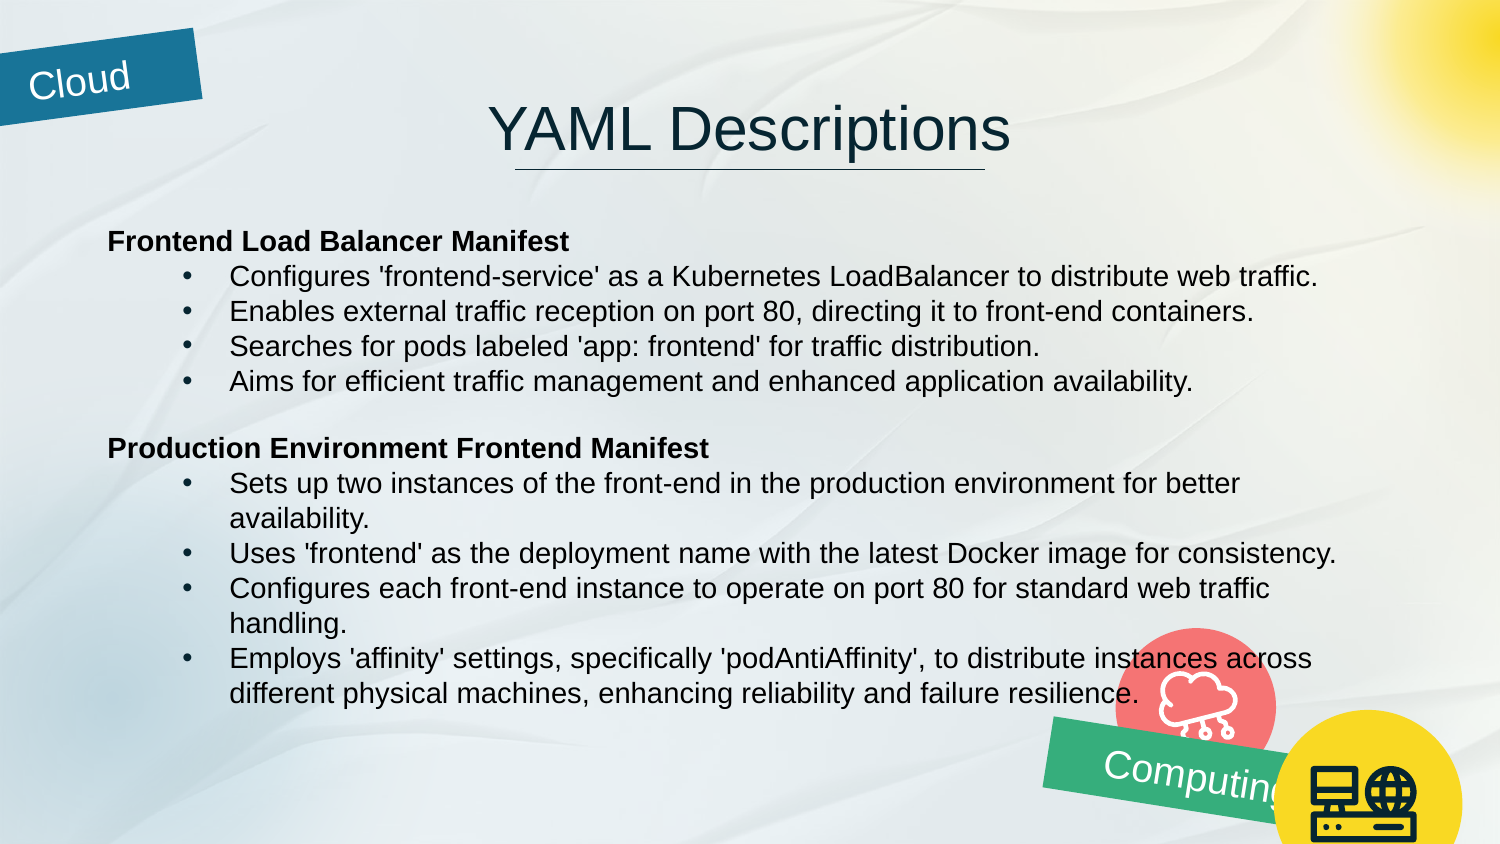

Cloud
# YAML Descriptions
Frontend Load Balancer Manifest
Configures 'frontend-service' as a Kubernetes LoadBalancer to distribute web traffic.
Enables external traffic reception on port 80, directing it to front-end containers.
Searches for pods labeled 'app: frontend' for traffic distribution.
Aims for efficient traffic management and enhanced application availability.
Production Environment Frontend Manifest
Sets up two instances of the front-end in the production environment for better availability.
Uses 'frontend' as the deployment name with the latest Docker image for consistency.
Configures each front-end instance to operate on port 80 for standard web traffic handling.
Employs 'affinity' settings, specifically 'podAntiAffinity', to distribute instances across different physical machines, enhancing reliability and failure resilience.

Computing